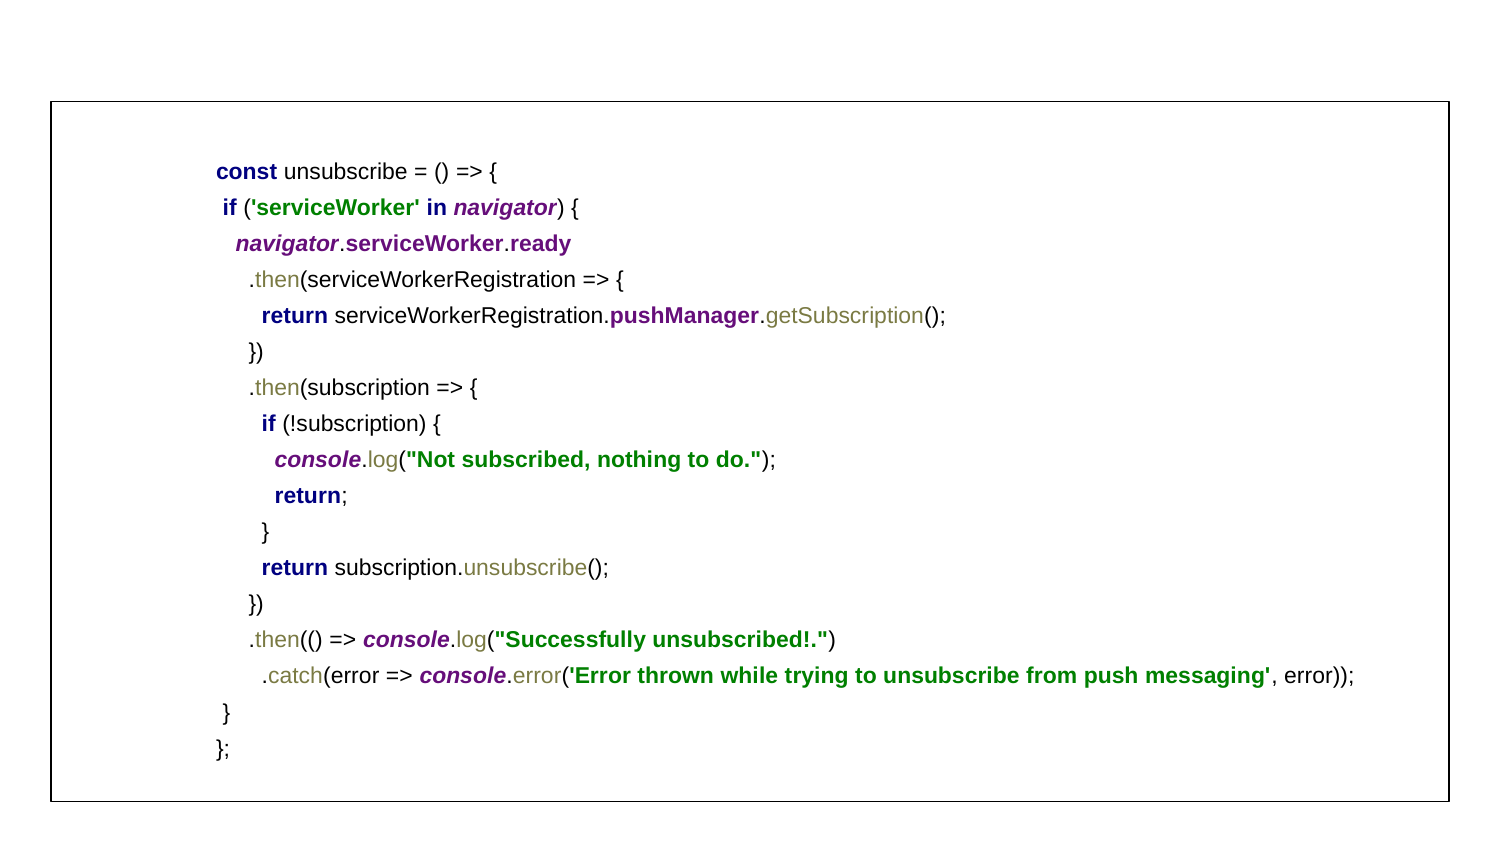

const unsubscribe = () => {
 if ('serviceWorker' in navigator) {
   navigator.serviceWorker.ready
     .then(serviceWorkerRegistration => {
       return serviceWorkerRegistration.pushManager.getSubscription();
     })
     .then(subscription => {
       if (!subscription) {
         console.log("Not subscribed, nothing to do.");
         return;
       }
       return subscription.unsubscribe();
     })
     .then(() => console.log("Successfully unsubscribed!.")
       .catch(error => console.error('Error thrown while trying to unsubscribe from push messaging', error));
 }
};